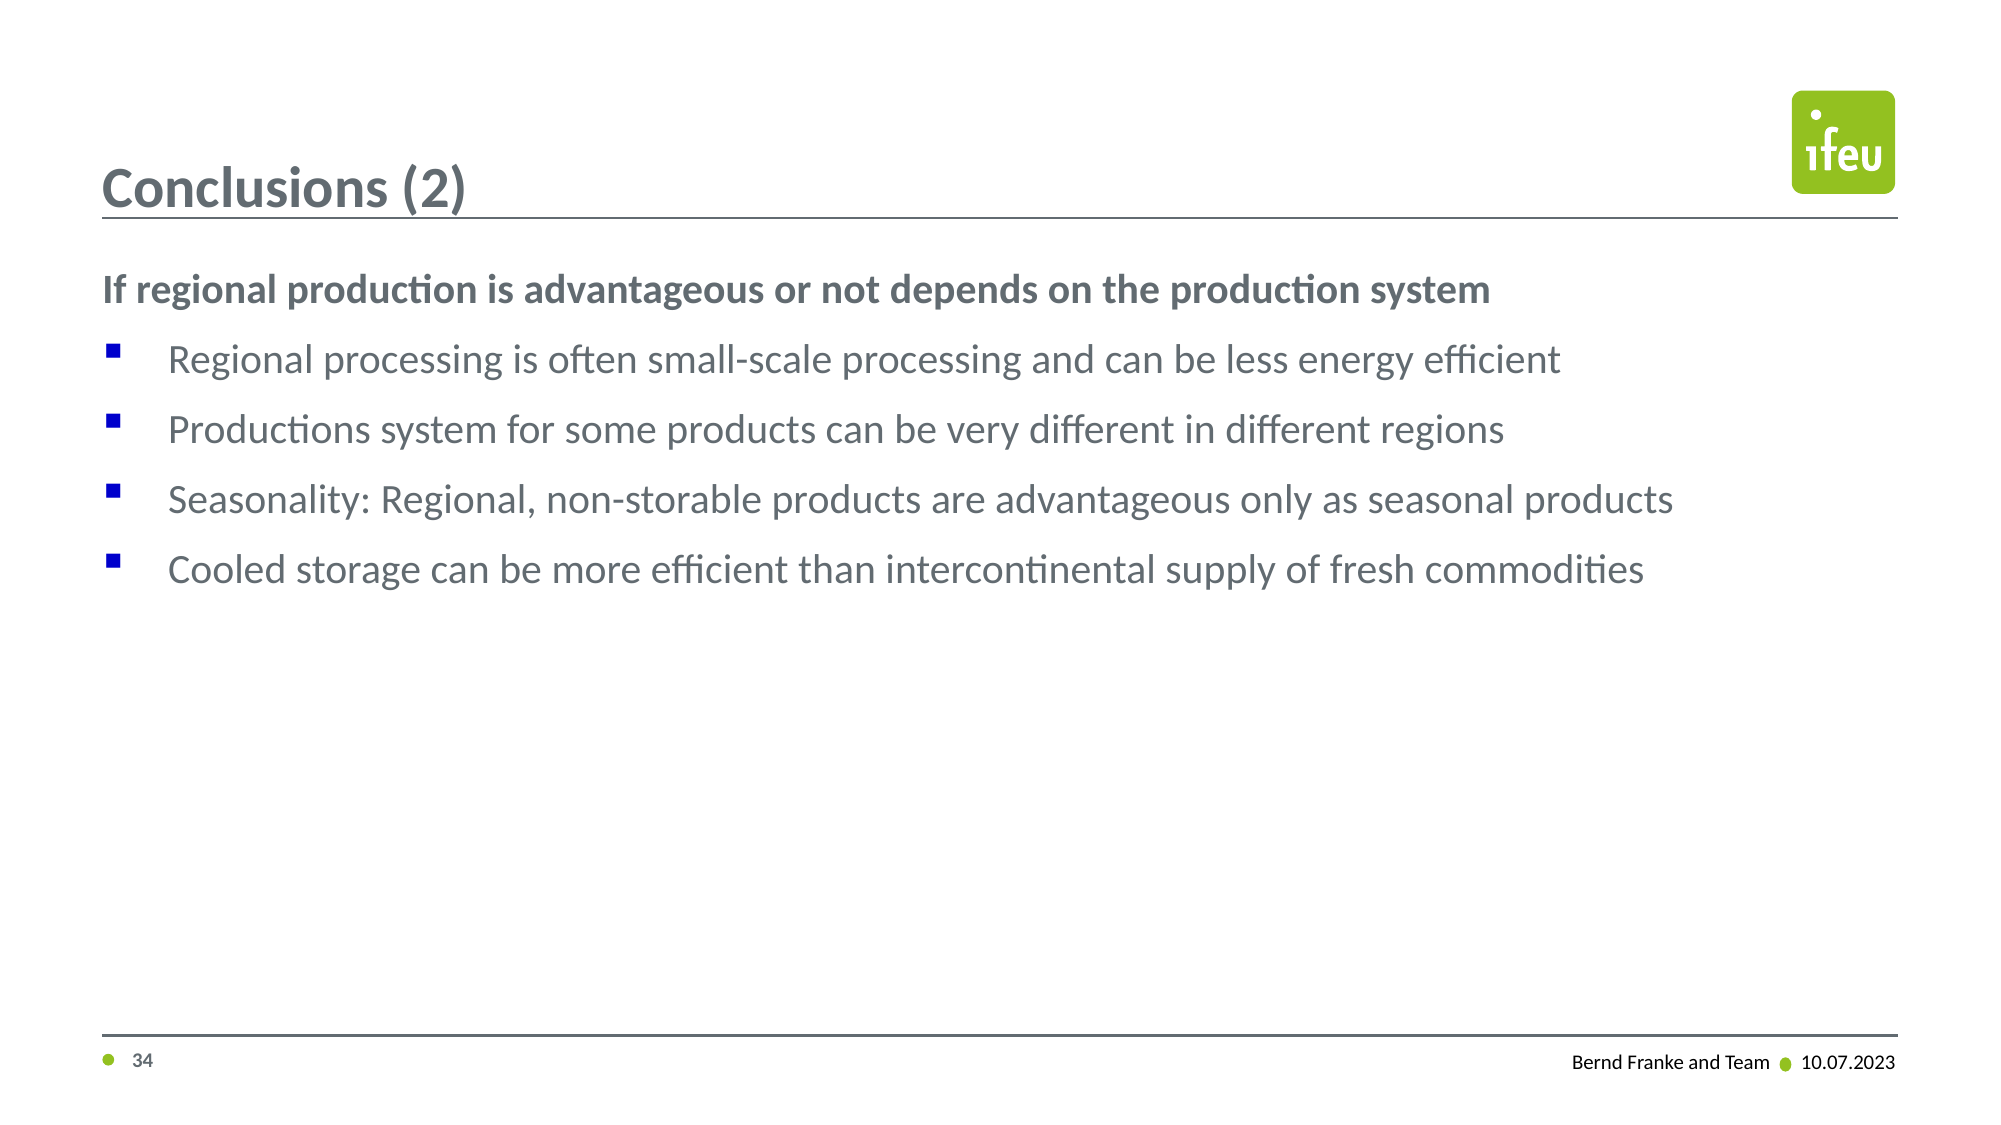

34
# Conclusions (2)
If regional production is advantageous or not depends on the production system
 Regional processing is often small-scale processing and can be less energy efficient
 Productions system for some products can be very different in different regions
 Seasonality: Regional, non-storable products are advantageous only as seasonal products
 Cooled storage can be more efficient than intercontinental supply of fresh commodities